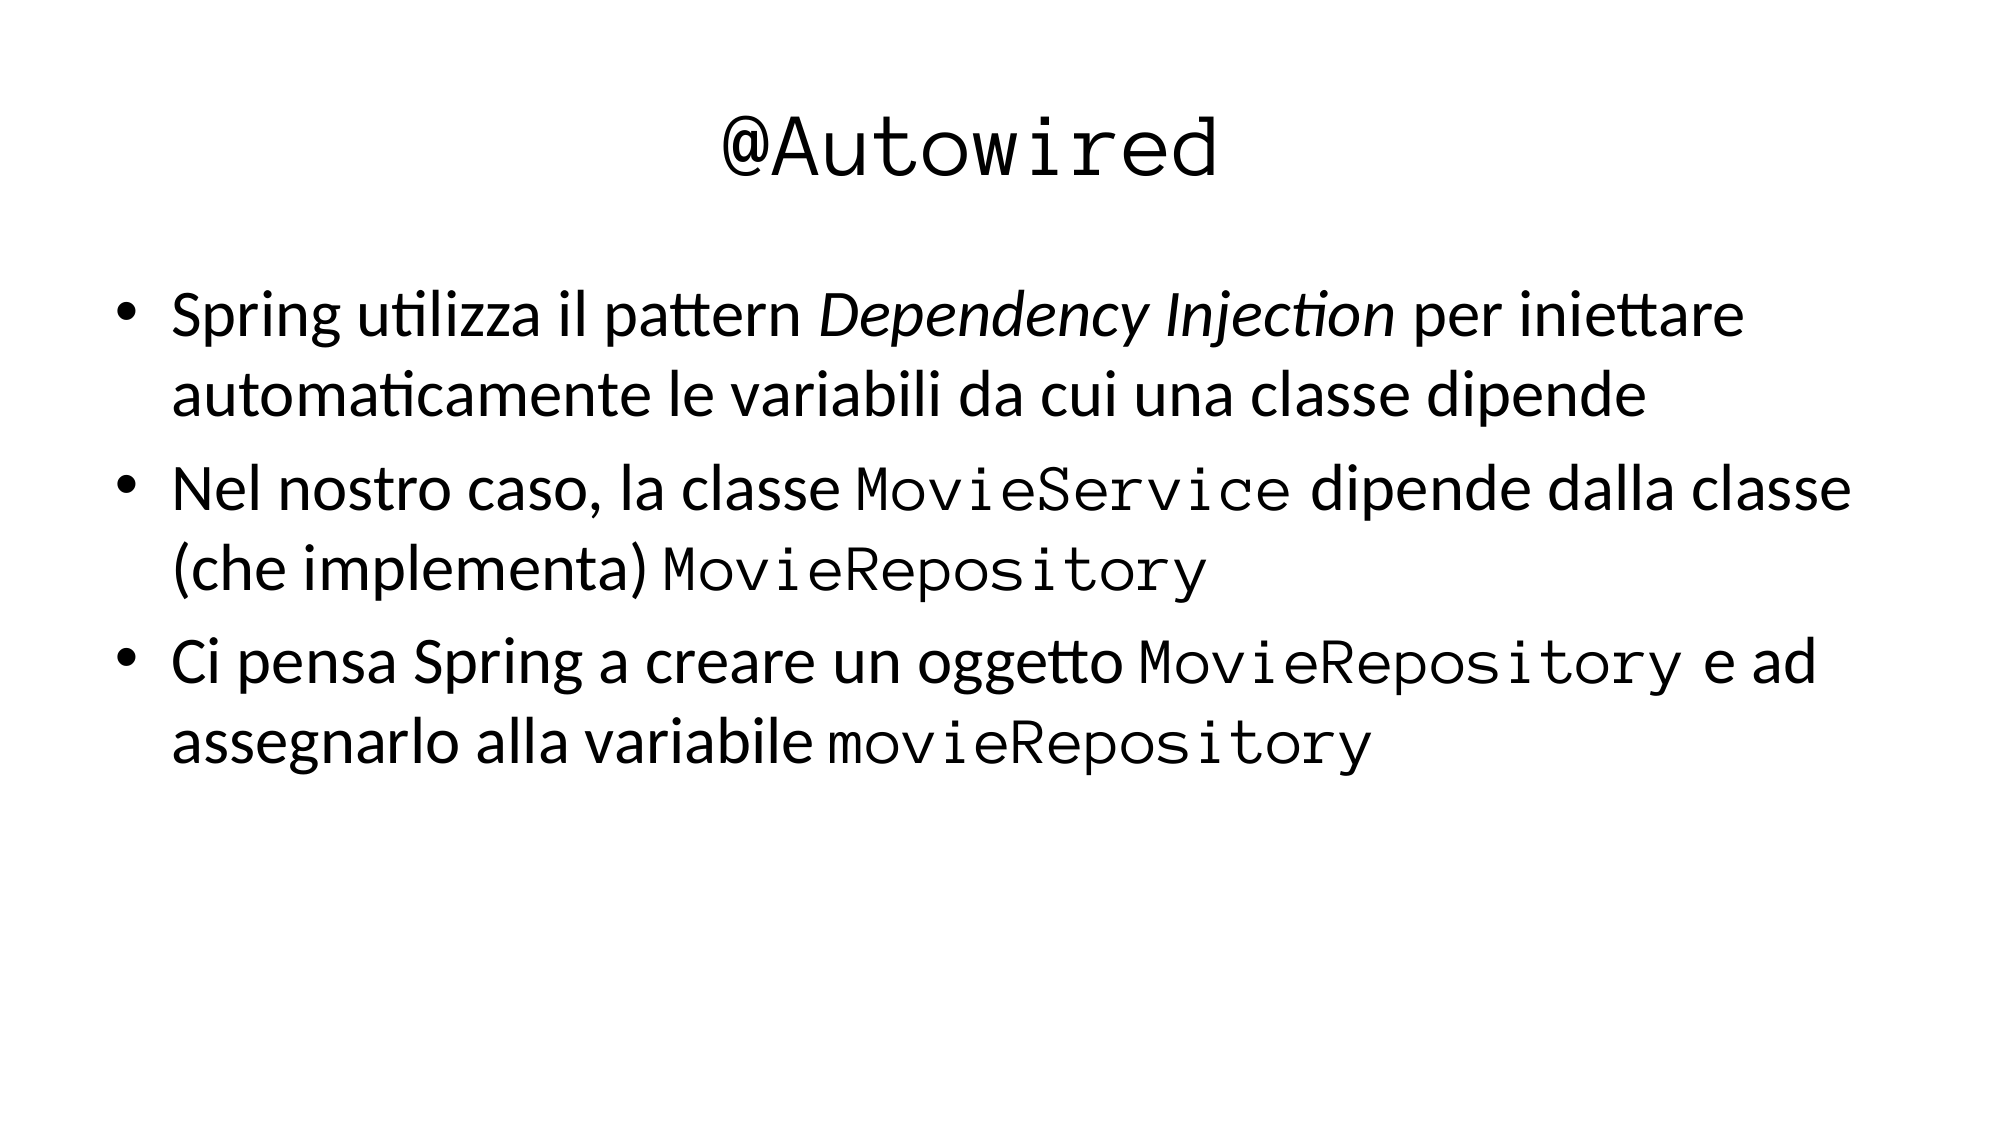

# @Autowired
Spring utilizza il pattern Dependency Injection per iniettare automaticamente le variabili da cui una classe dipende
Nel nostro caso, la classe MovieService dipende dalla classe (che implementa) MovieRepository
Ci pensa Spring a creare un oggetto MovieRepository e ad assegnarlo alla variabile movieRepository